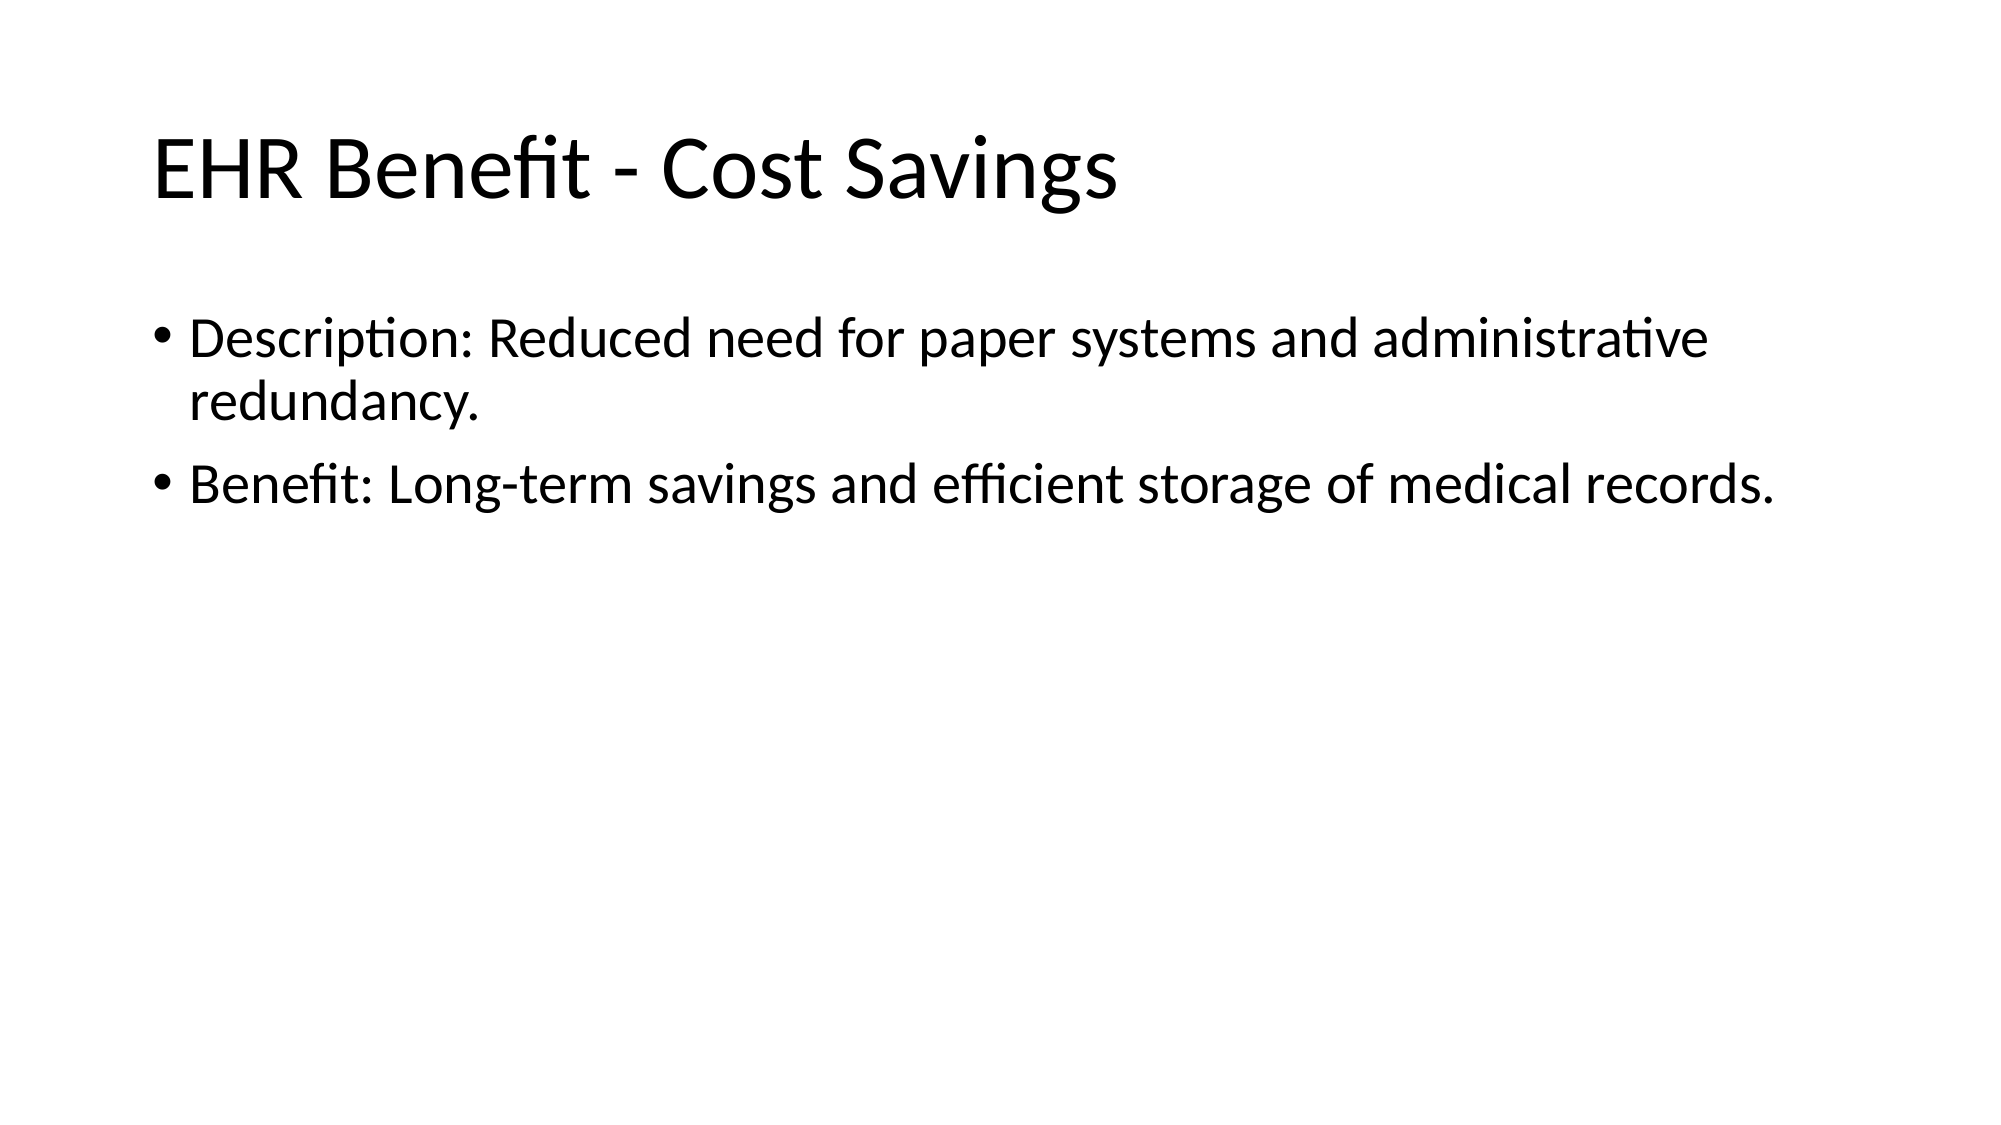

# EHR Benefit - Cost Savings
Description: Reduced need for paper systems and administrative redundancy.
Benefit: Long-term savings and efficient storage of medical records.